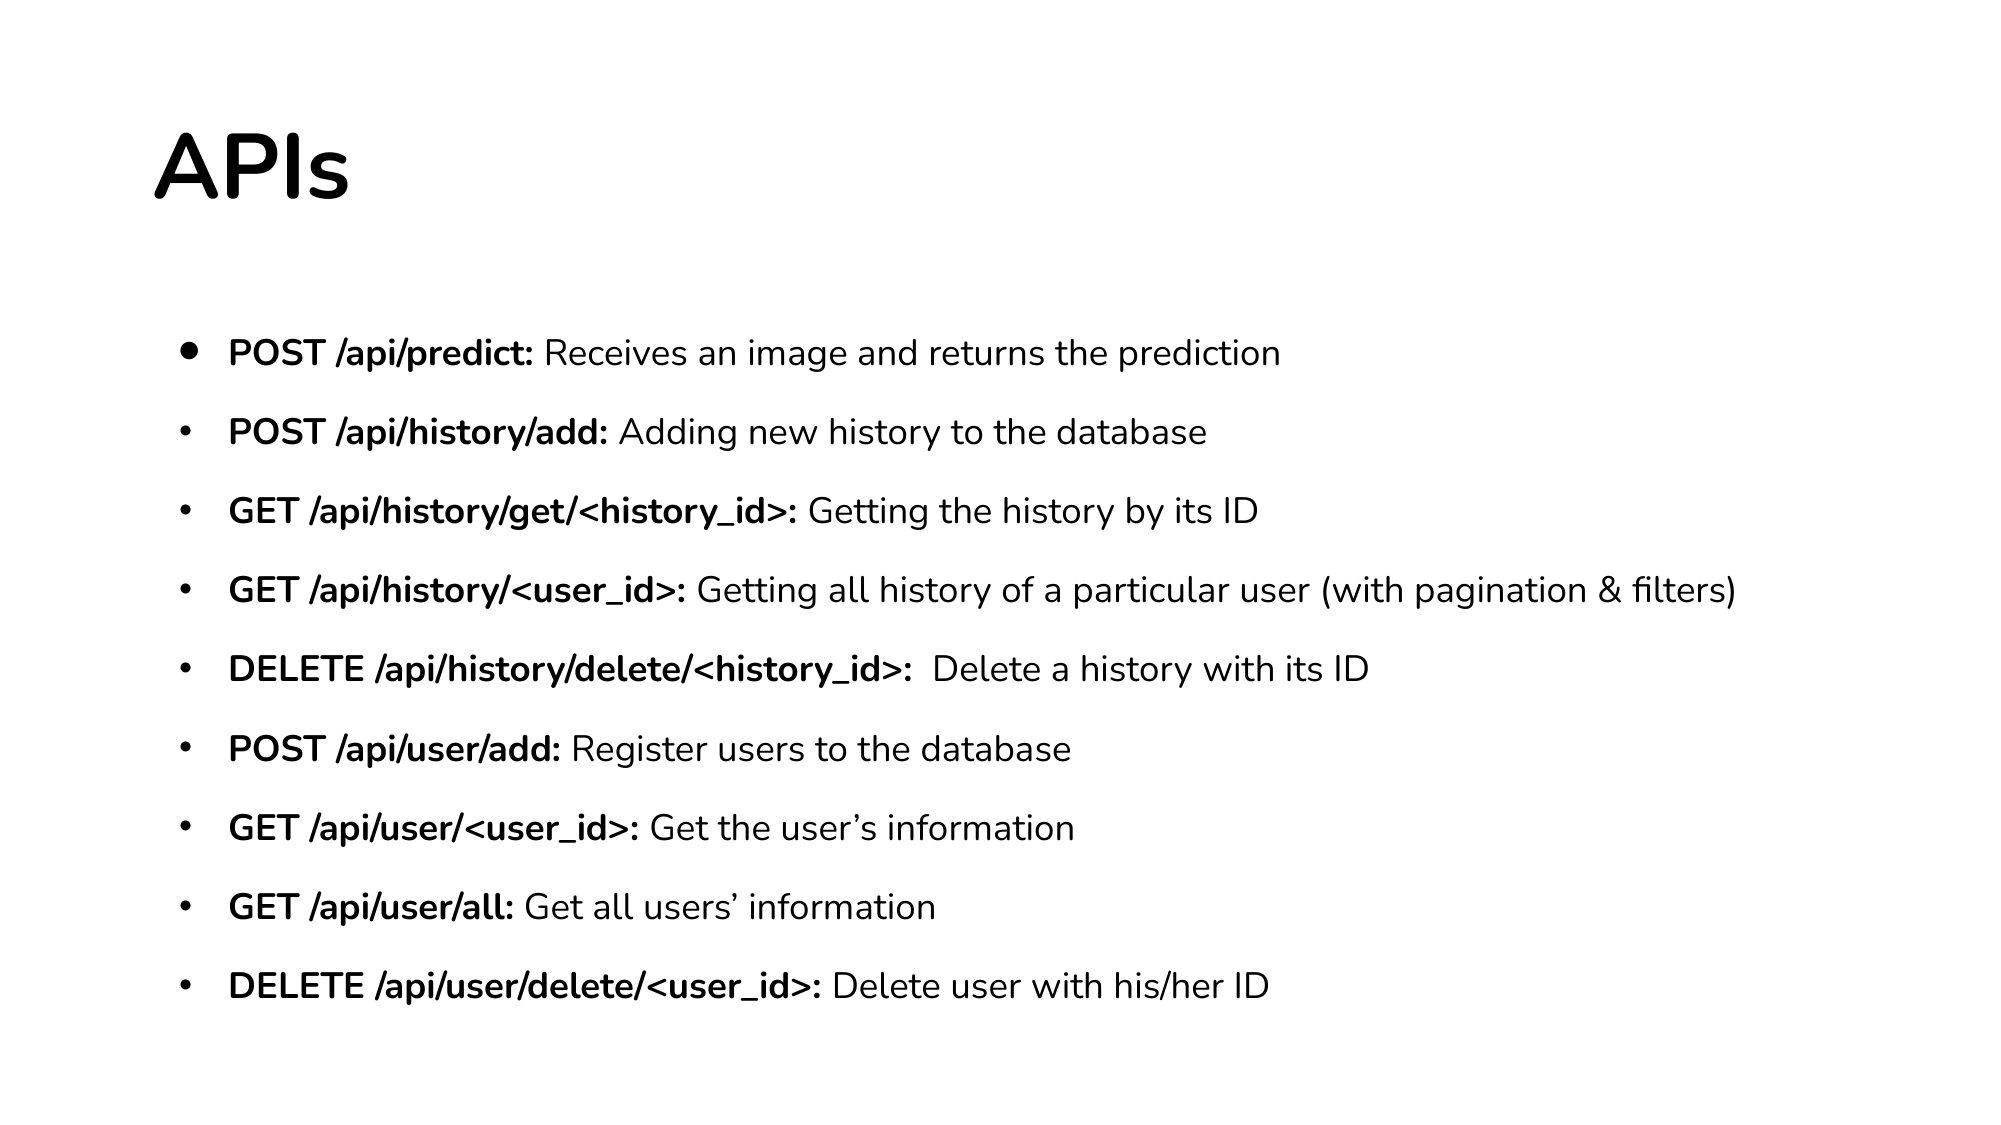

# APIs
POST /api/predict: Receives an image and returns the prediction
POST /api/history/add: Adding new history to the database
GET /api/history/get/<history_id>: Getting the history by its ID
GET /api/history/<user_id>: Getting all history of a particular user (with pagination & filters)
DELETE /api/history/delete/<history_id>:  Delete a history with its ID
POST /api/user/add: Register users to the database
GET /api/user/<user_id>: Get the user’s information
GET /api/user/all: Get all users’ information
DELETE /api/user/delete/<user_id>: Delete user with his/her ID